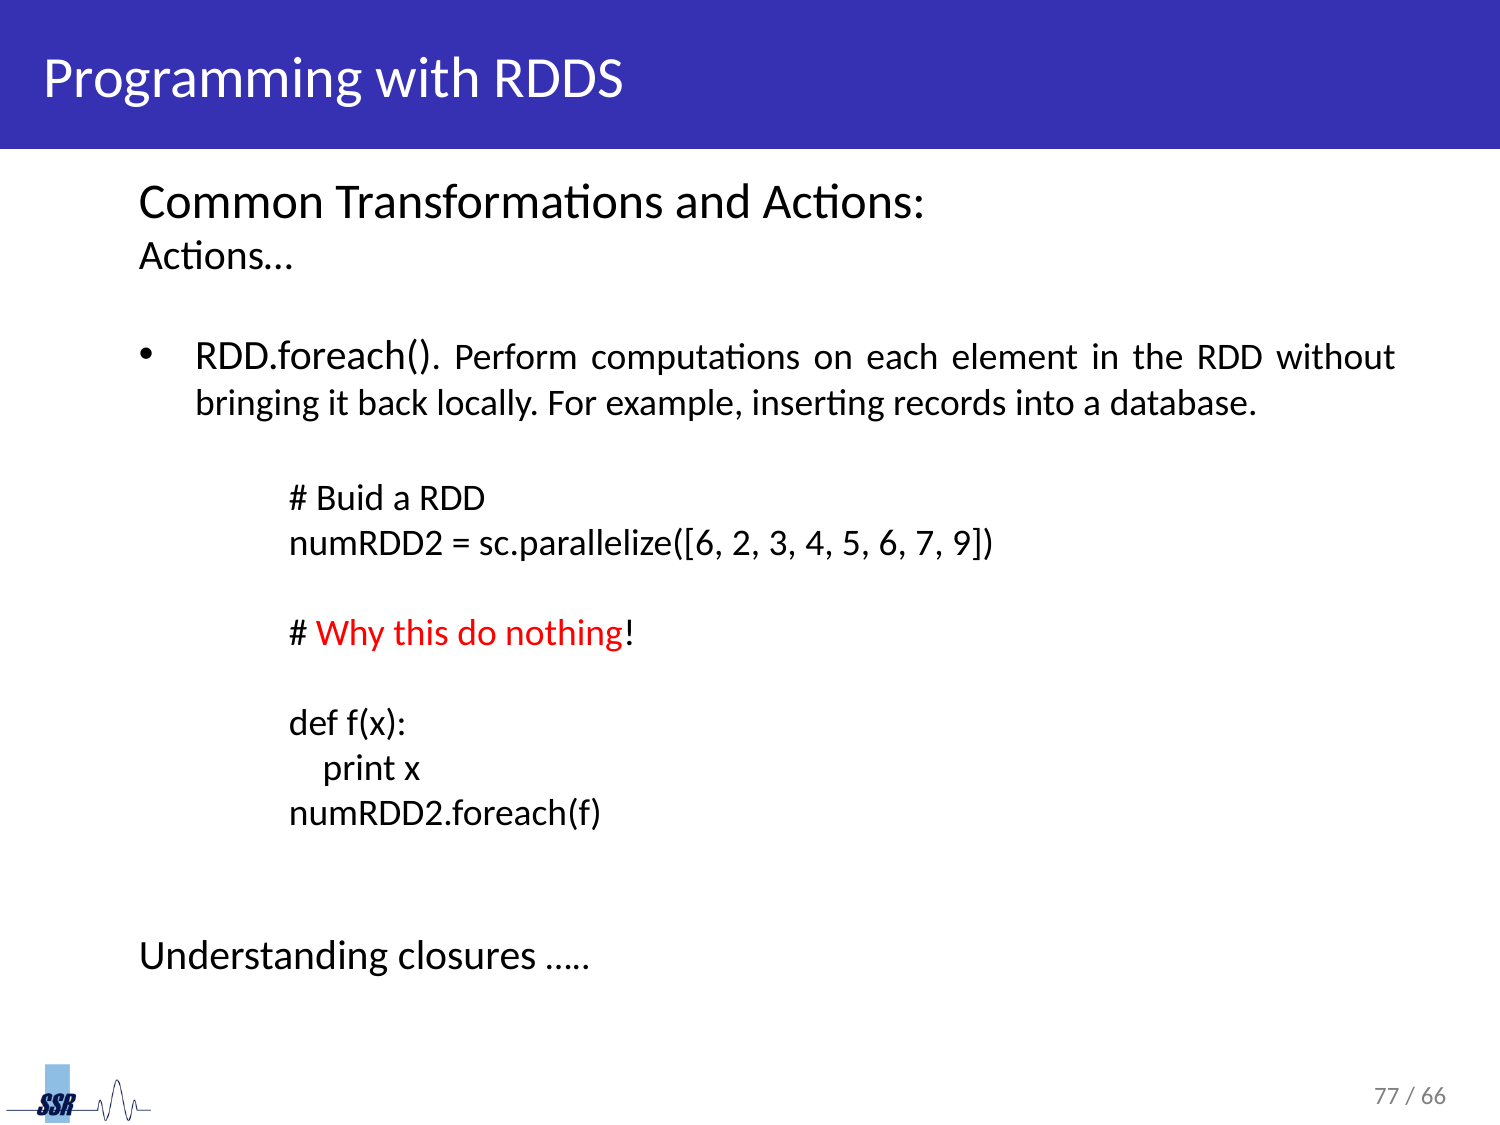

# Programming with RDDS
Common Transformations and Actions:
Actions…
RDD.foreach(). Perform computations on each element in the RDD without bringing it back locally. For example, inserting records into a database.
# Buid a RDD
numRDD2 = sc.parallelize([6, 2, 3, 4, 5, 6, 7, 9])

# Why this do nothing!

def f(x):
    print x
numRDD2.foreach(f)

Understanding closures …..